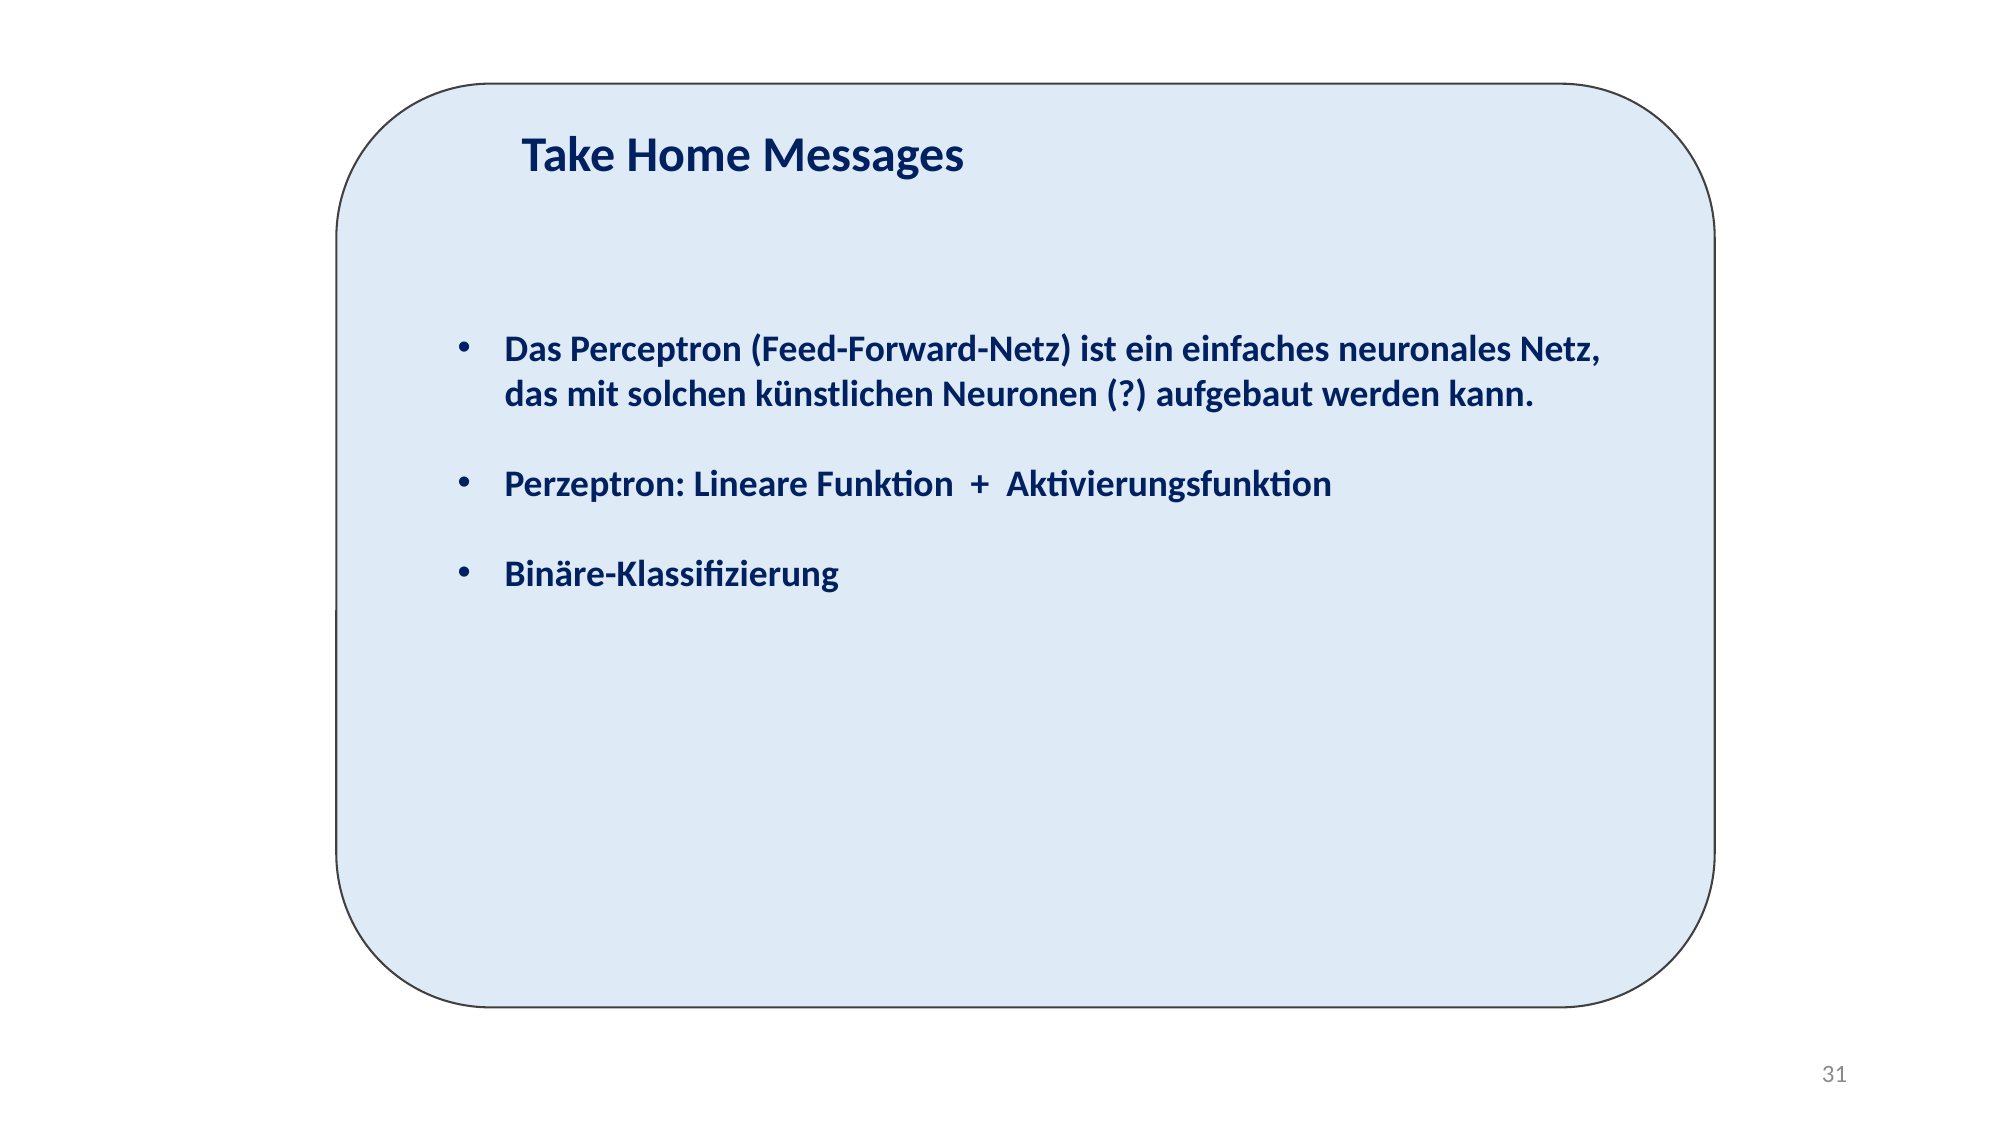

Take Home Messages
Das Perceptron (Feed-Forward-Netz) ist ein einfaches neuronales Netz, das mit solchen künstlichen Neuronen (?) aufgebaut werden kann.

Perzeptron: Lineare Funktion  +  Aktivierungsfunktion

Binäre-Klassifizierung

31